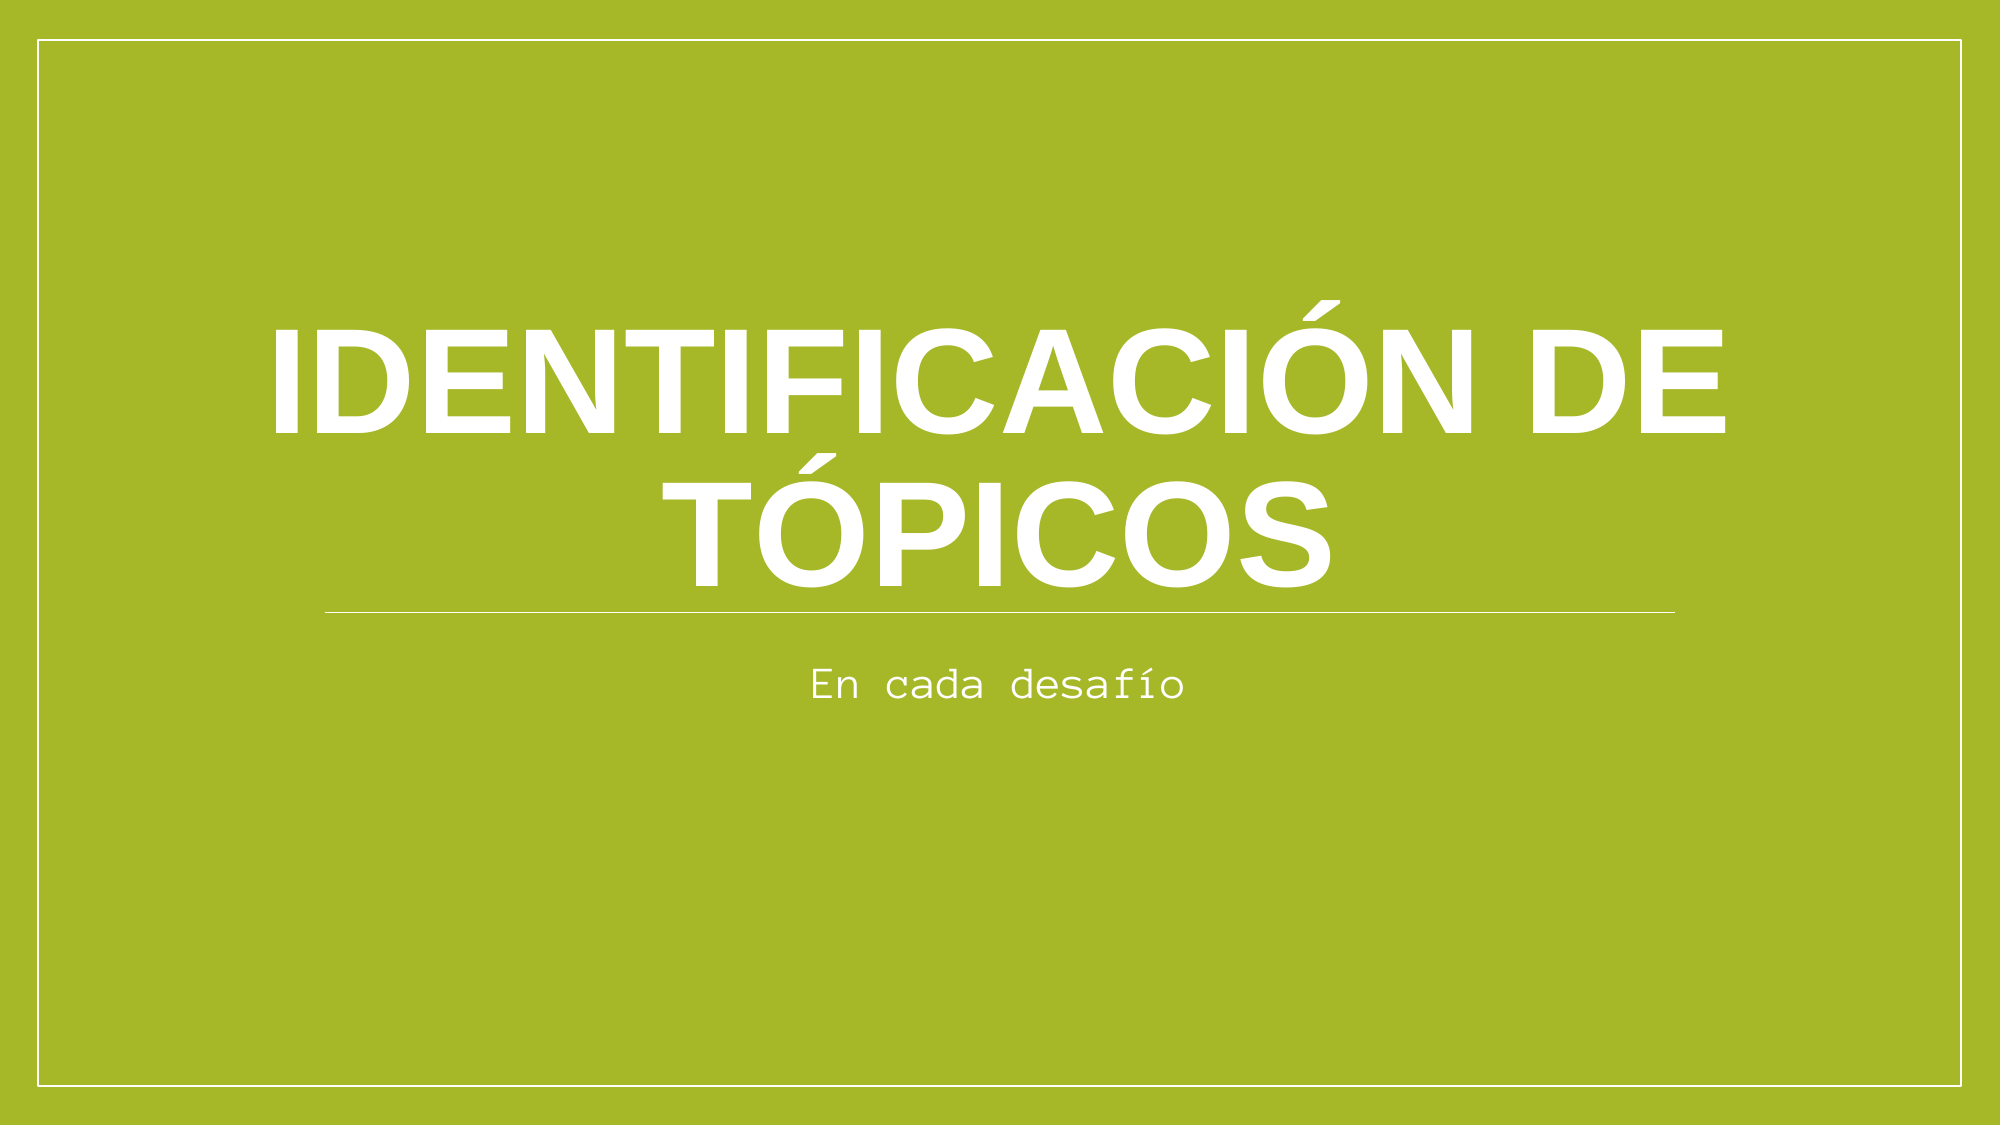

# Identificación de tópicos
En cada desafío